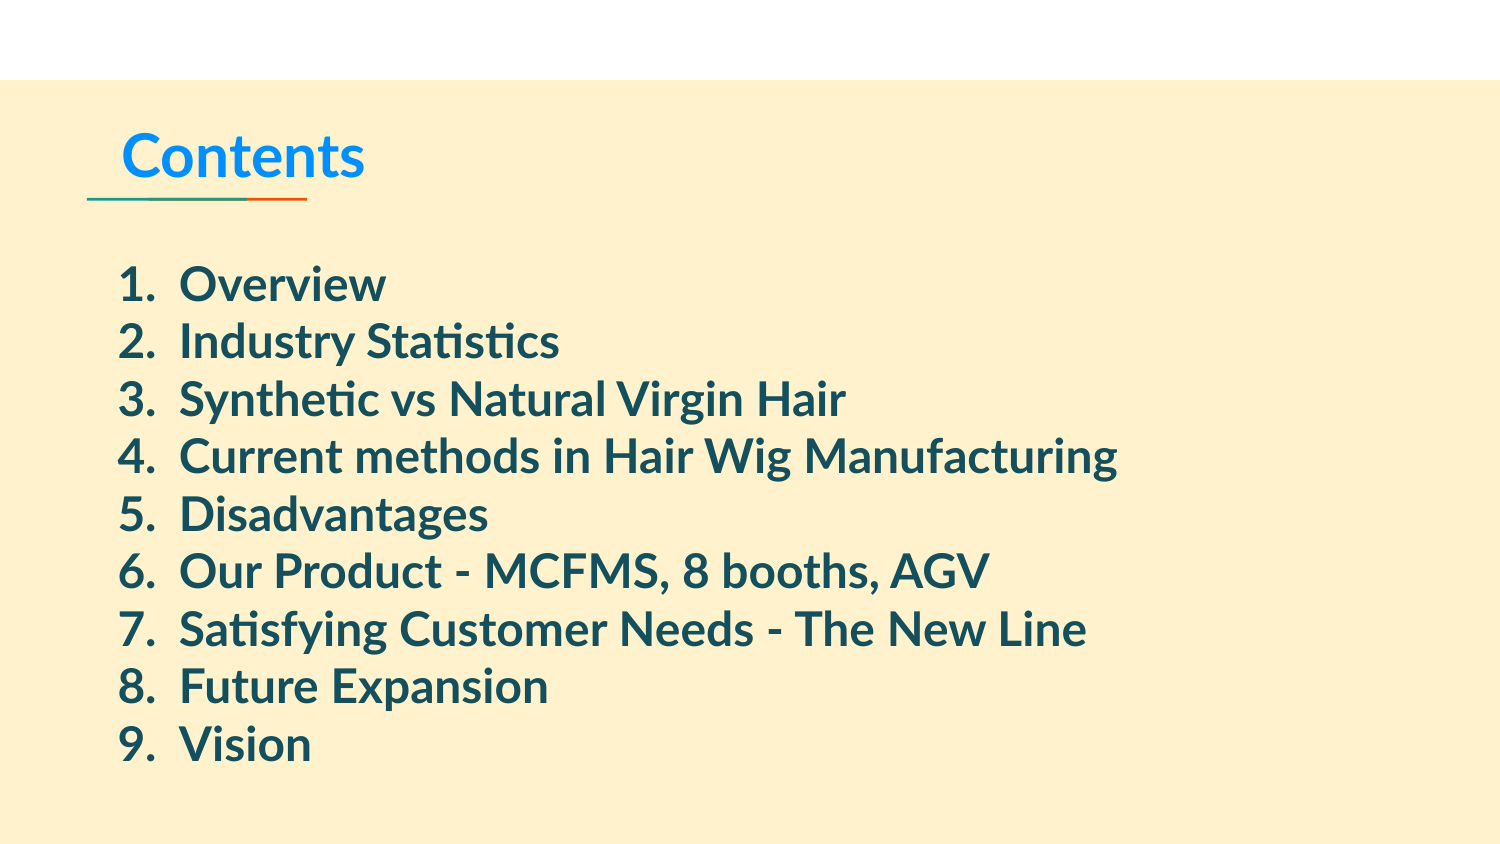

Contents
Overview
Industry Statistics
Synthetic vs Natural Virgin Hair
Current methods in Hair Wig Manufacturing
Disadvantages
Our Product - MCFMS, 8 booths, AGV
Satisfying Customer Needs - The New Line
Future Expansion
Vision